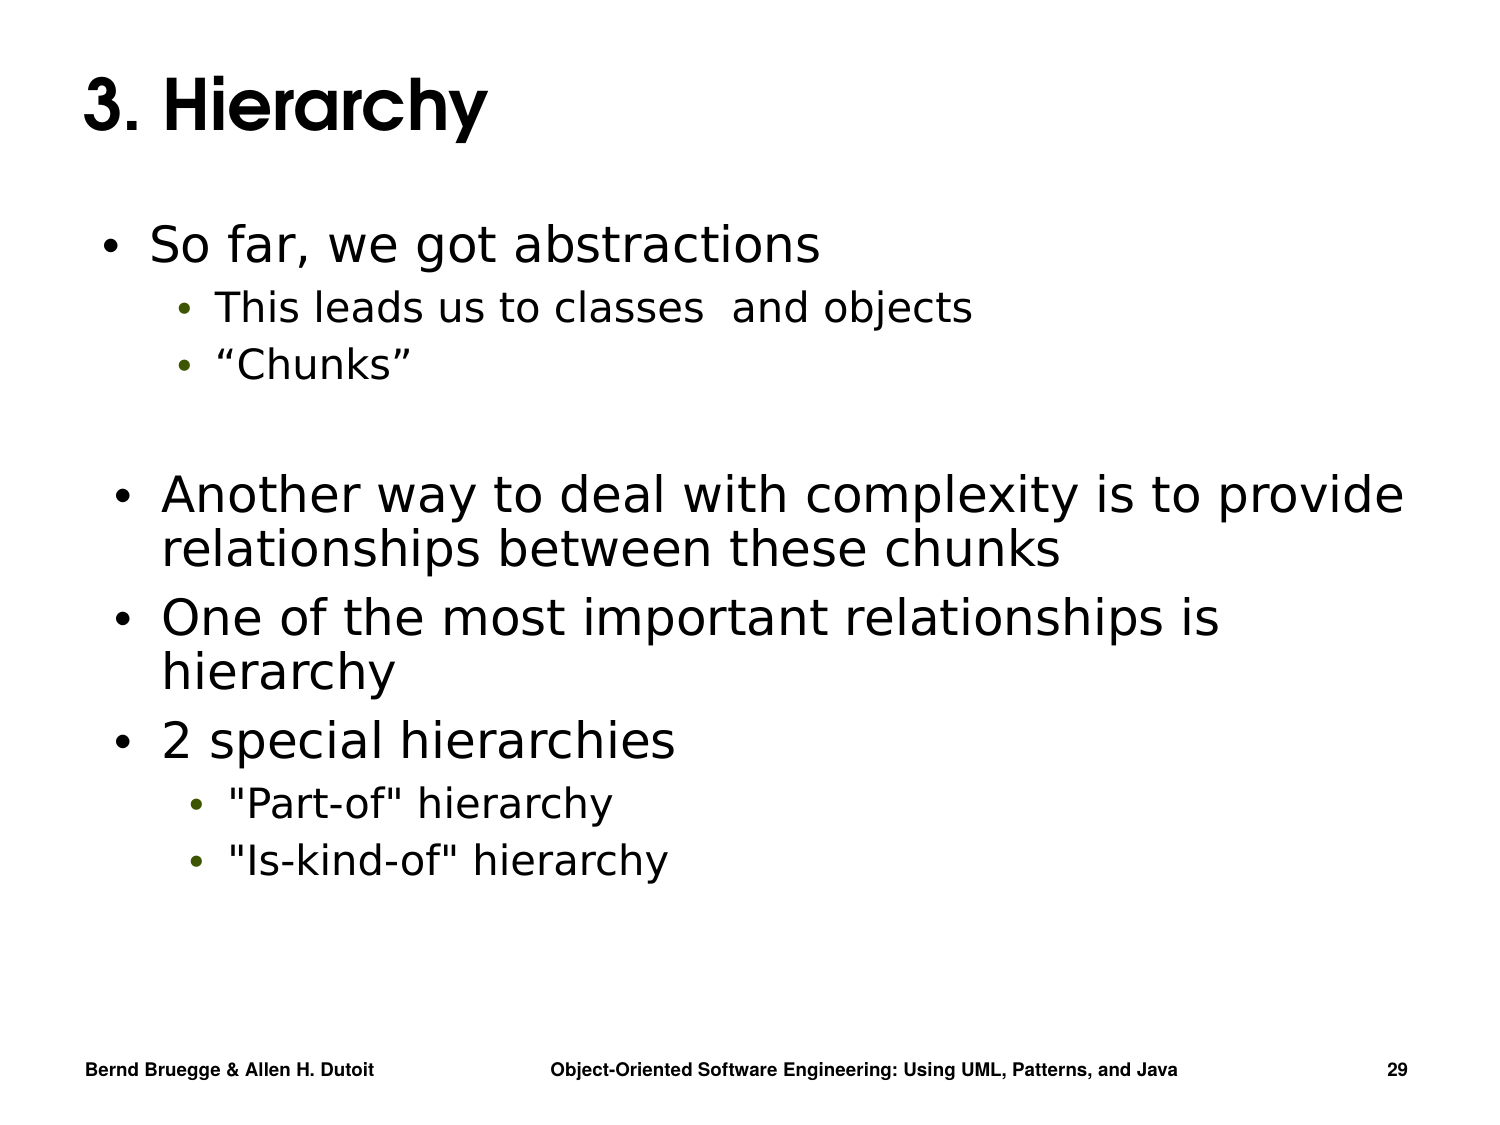

# 3. Hierarchy
So far, we got abstractions
This leads us to classes  and objects
“Chunks”
Another way to deal with complexity is to provide relationships between these chunks
One of the most important relationships is hierarchy
2 special hierarchies
"Part-of" hierarchy
"Is-kind-of" hierarchy